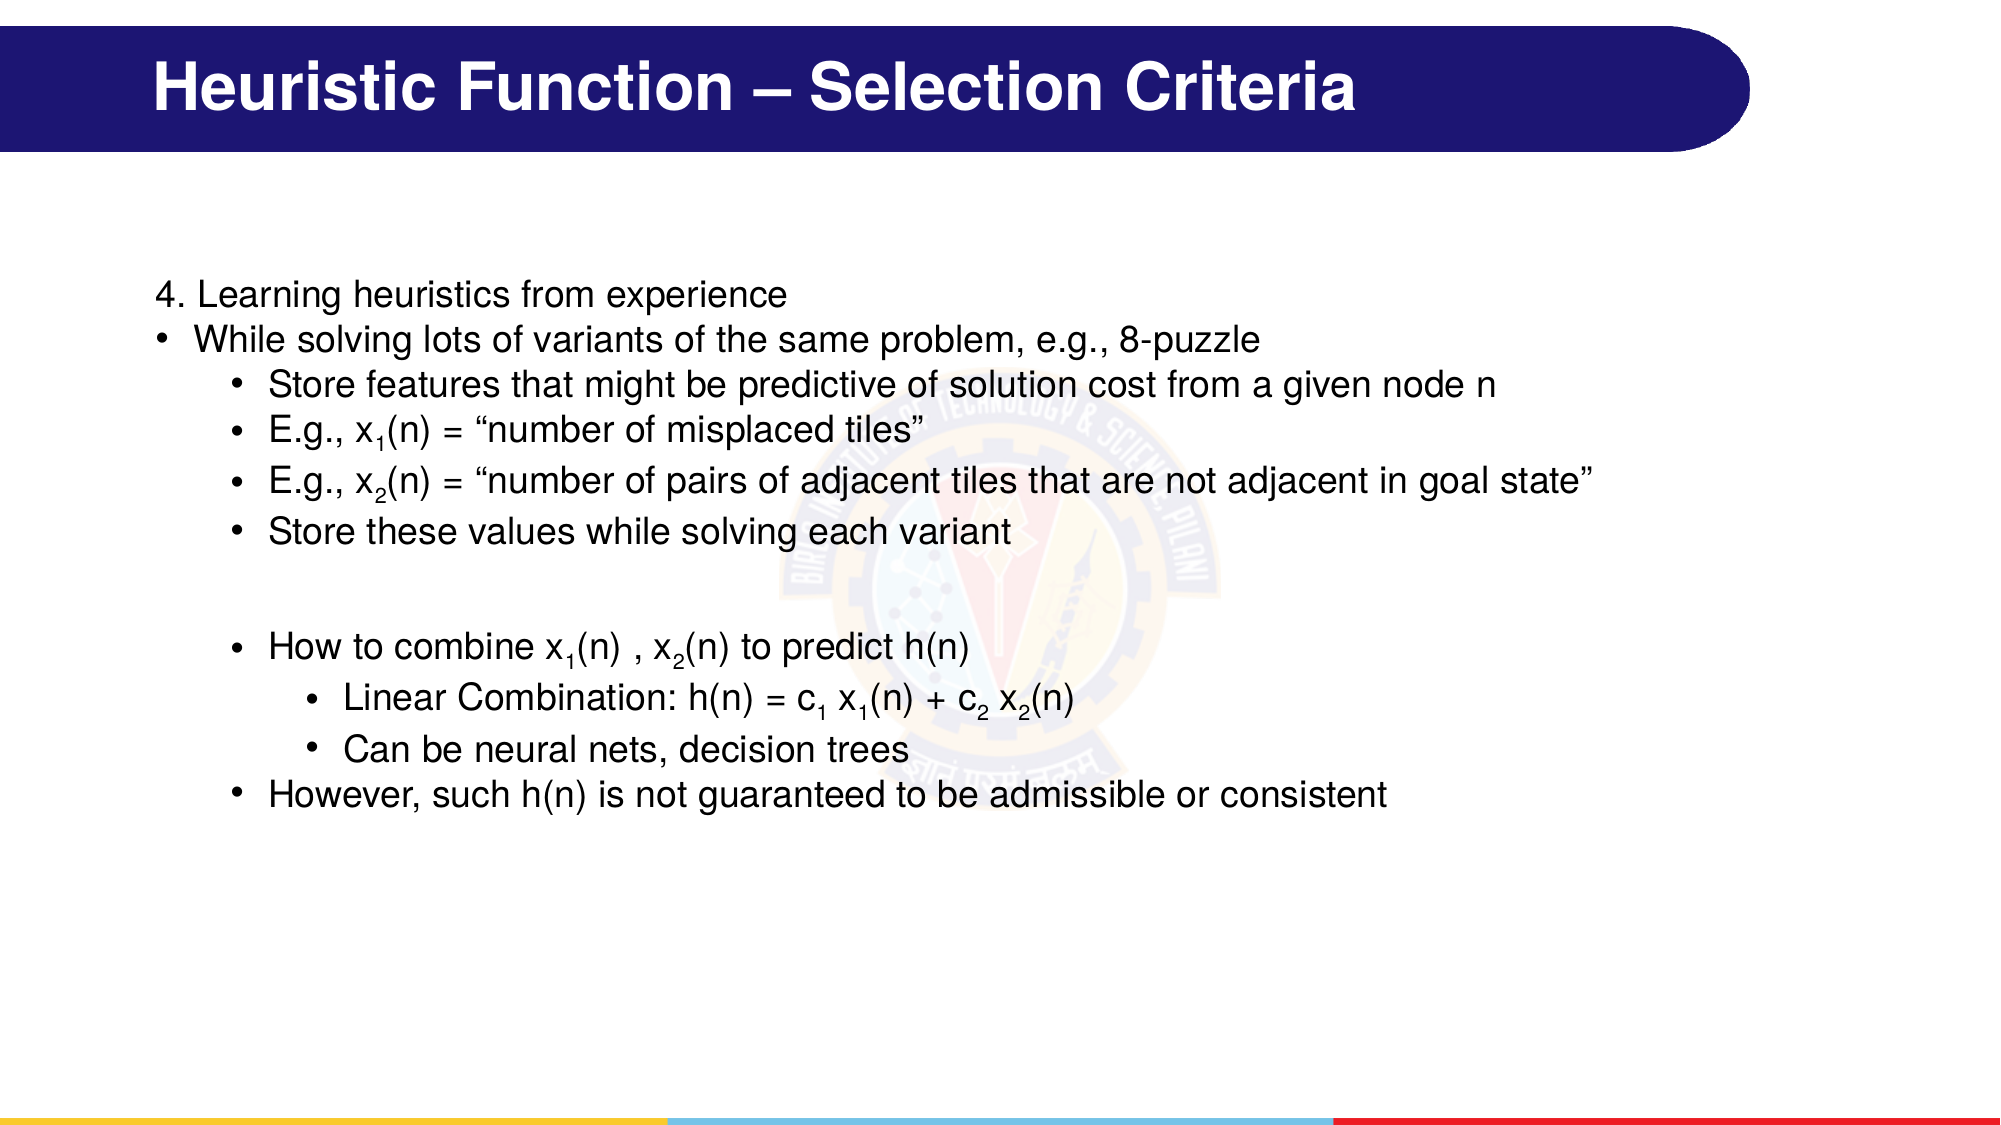

# Heuristic Function – Selection Criteria

4. Learning heuristics from experience
While solving lots of variants of the same problem, e.g., 8-puzzle
Store features that might be predictive of solution cost from a given node n
E.g., x1(n) = “number of misplaced tiles”
E.g., x2(n) = “number of pairs of adjacent tiles that are not adjacent in goal state”
Store these values while solving each variant

How to combine x1(n) , x2(n) to predict h(n)
Linear Combination: h(n) = c1 x1(n) + c2 x2(n)
Can be neural nets, decision trees
However, such h(n) is not guaranteed to be admissible or consistent